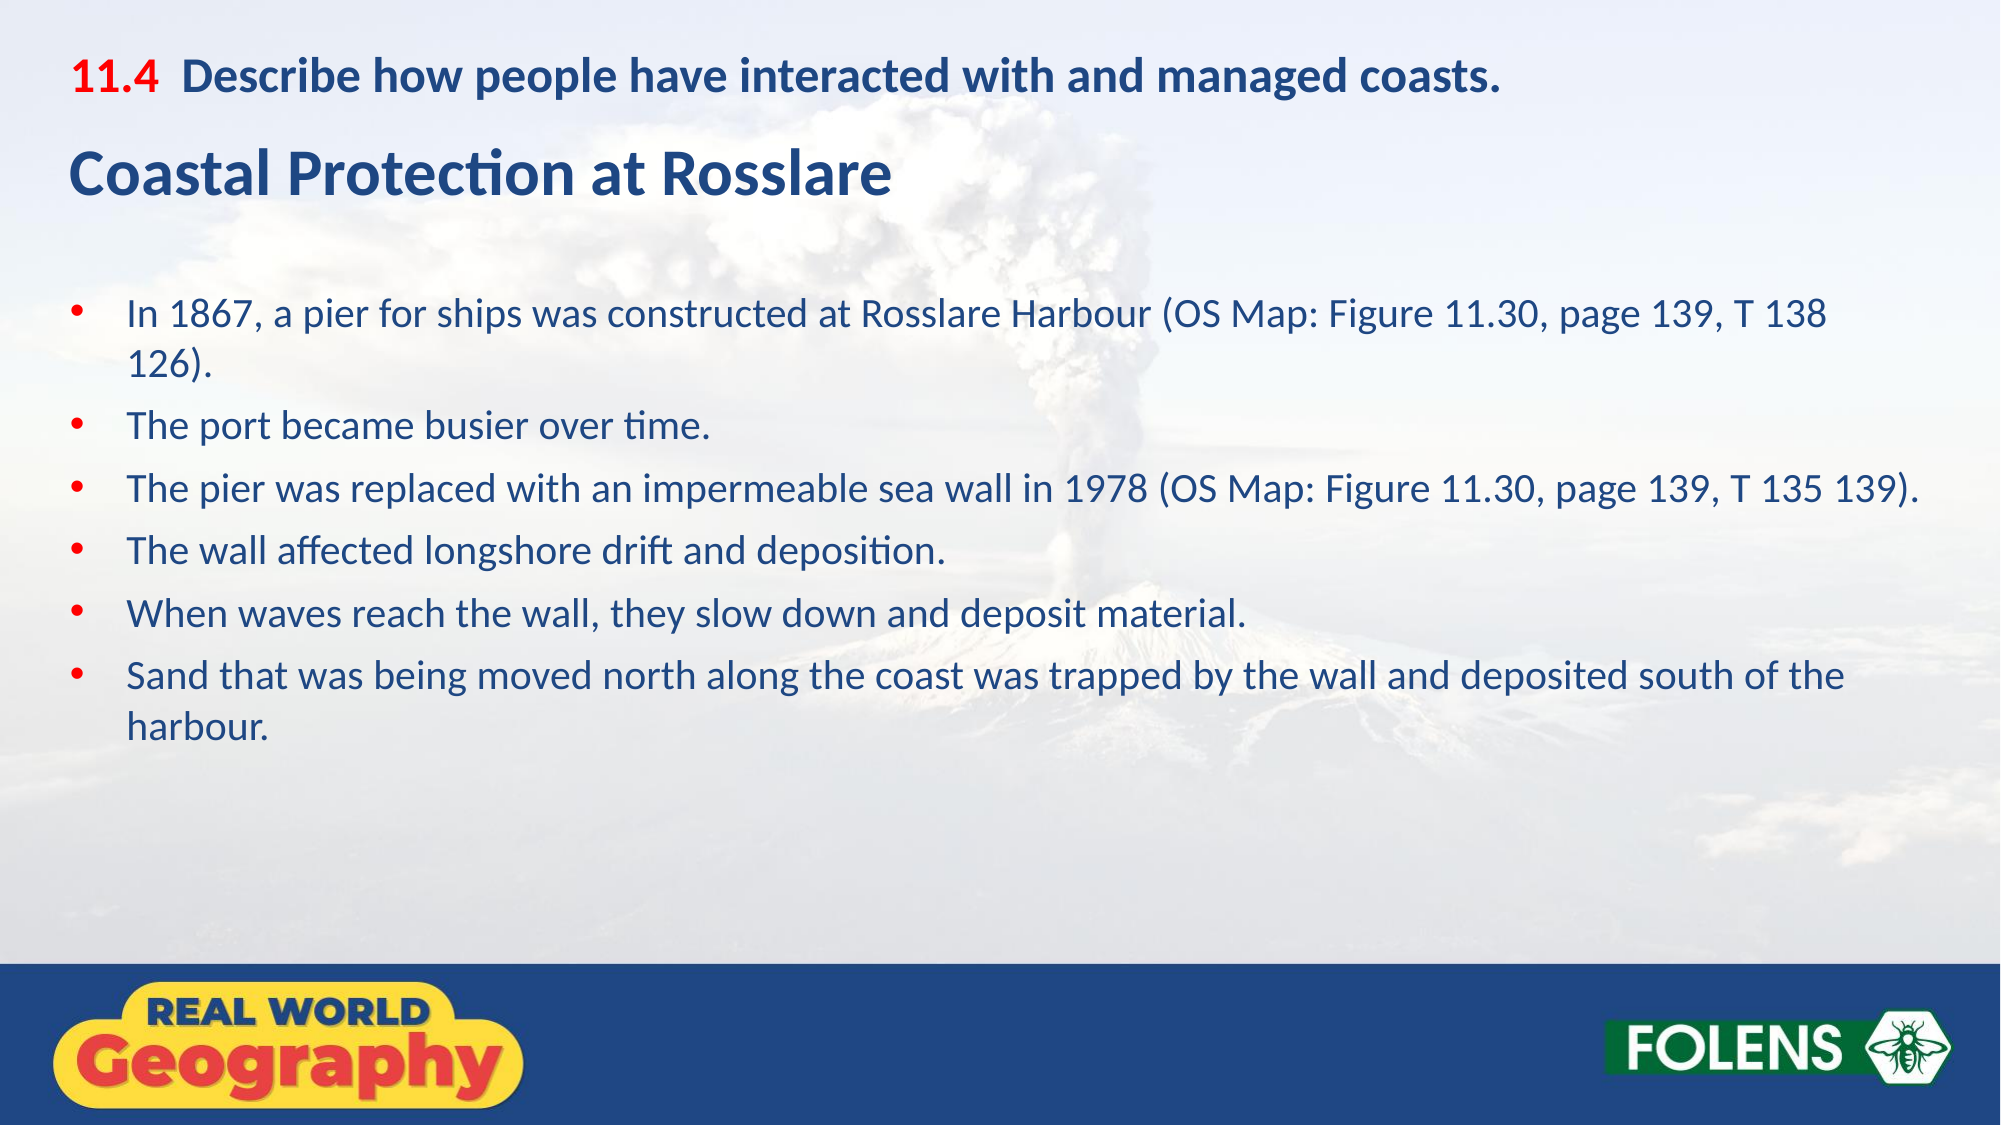

11.4  Describe how people have interacted with and managed coasts.
Coastal Protection at Rosslare
In 1867, a pier for ships was constructed at Rosslare Harbour (OS Map: Figure 11.30, page 139, T 138 126).
The port became busier over time.
The pier was replaced with an impermeable sea wall in 1978 (OS Map: Figure 11.30, page 139, T 135 139).
The wall affected longshore drift and deposition.
When waves reach the wall, they slow down and deposit material.
Sand that was being moved north along the coast was trapped by the wall and deposited south of the harbour.